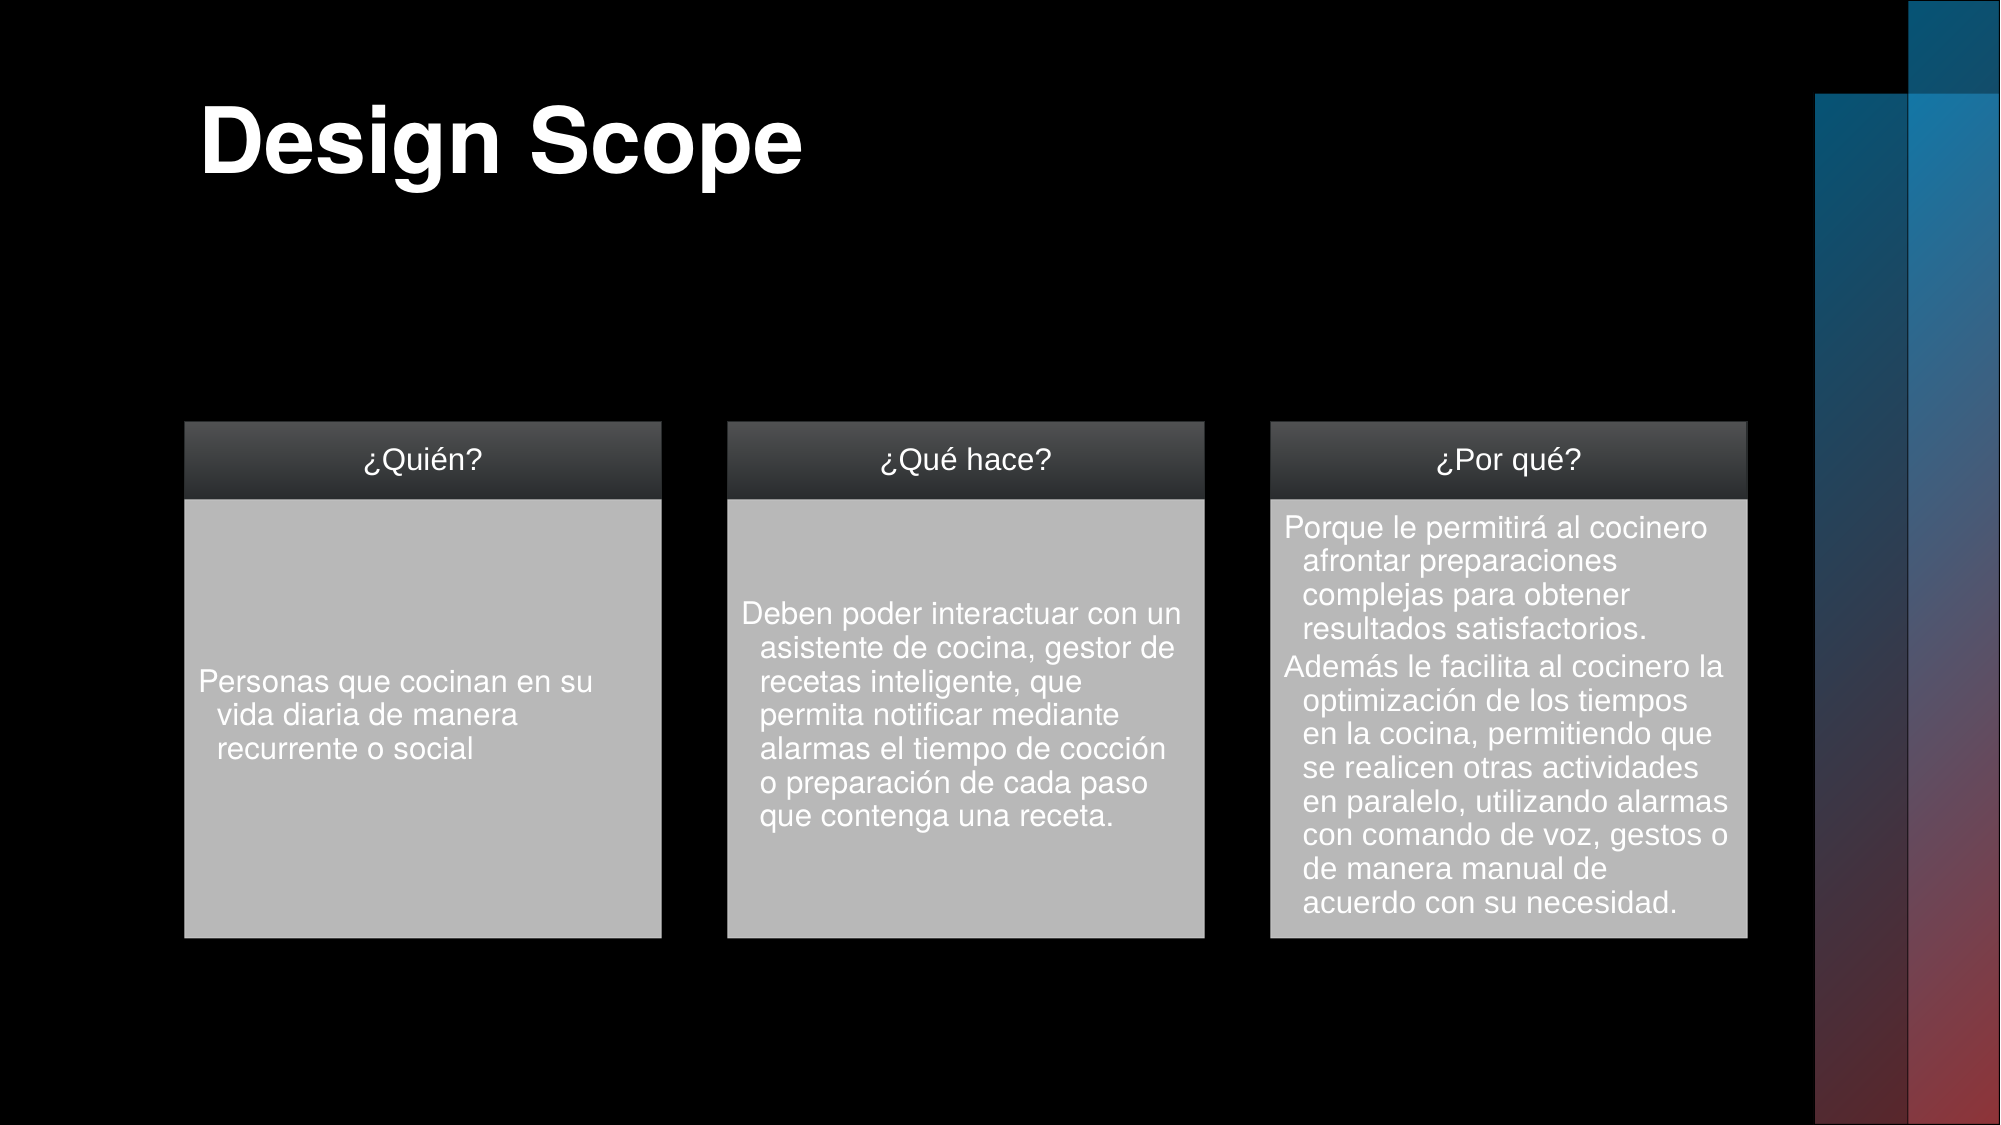

# Design Scope

¿Quién?
Personas que cocinan en su vida diaria de manera recurrente o social
¿Qué hace?
Deben poder interactuar con un asistente de cocina, gestor de recetas inteligente, que permita notificar mediante alarmas el tiempo de cocción o preparación de cada paso que contenga una receta.
¿Por qué?
Porque le permitirá al cocinero afrontar preparaciones complejas para obtener resultados satisfactorios.
Además le facilita al cocinero la optimización de los tiempos en la cocina, permitiendo que se realicen otras actividades en paralelo, utilizando alarmas con comando de voz, gestos o de manera manual de acuerdo con su necesidad.